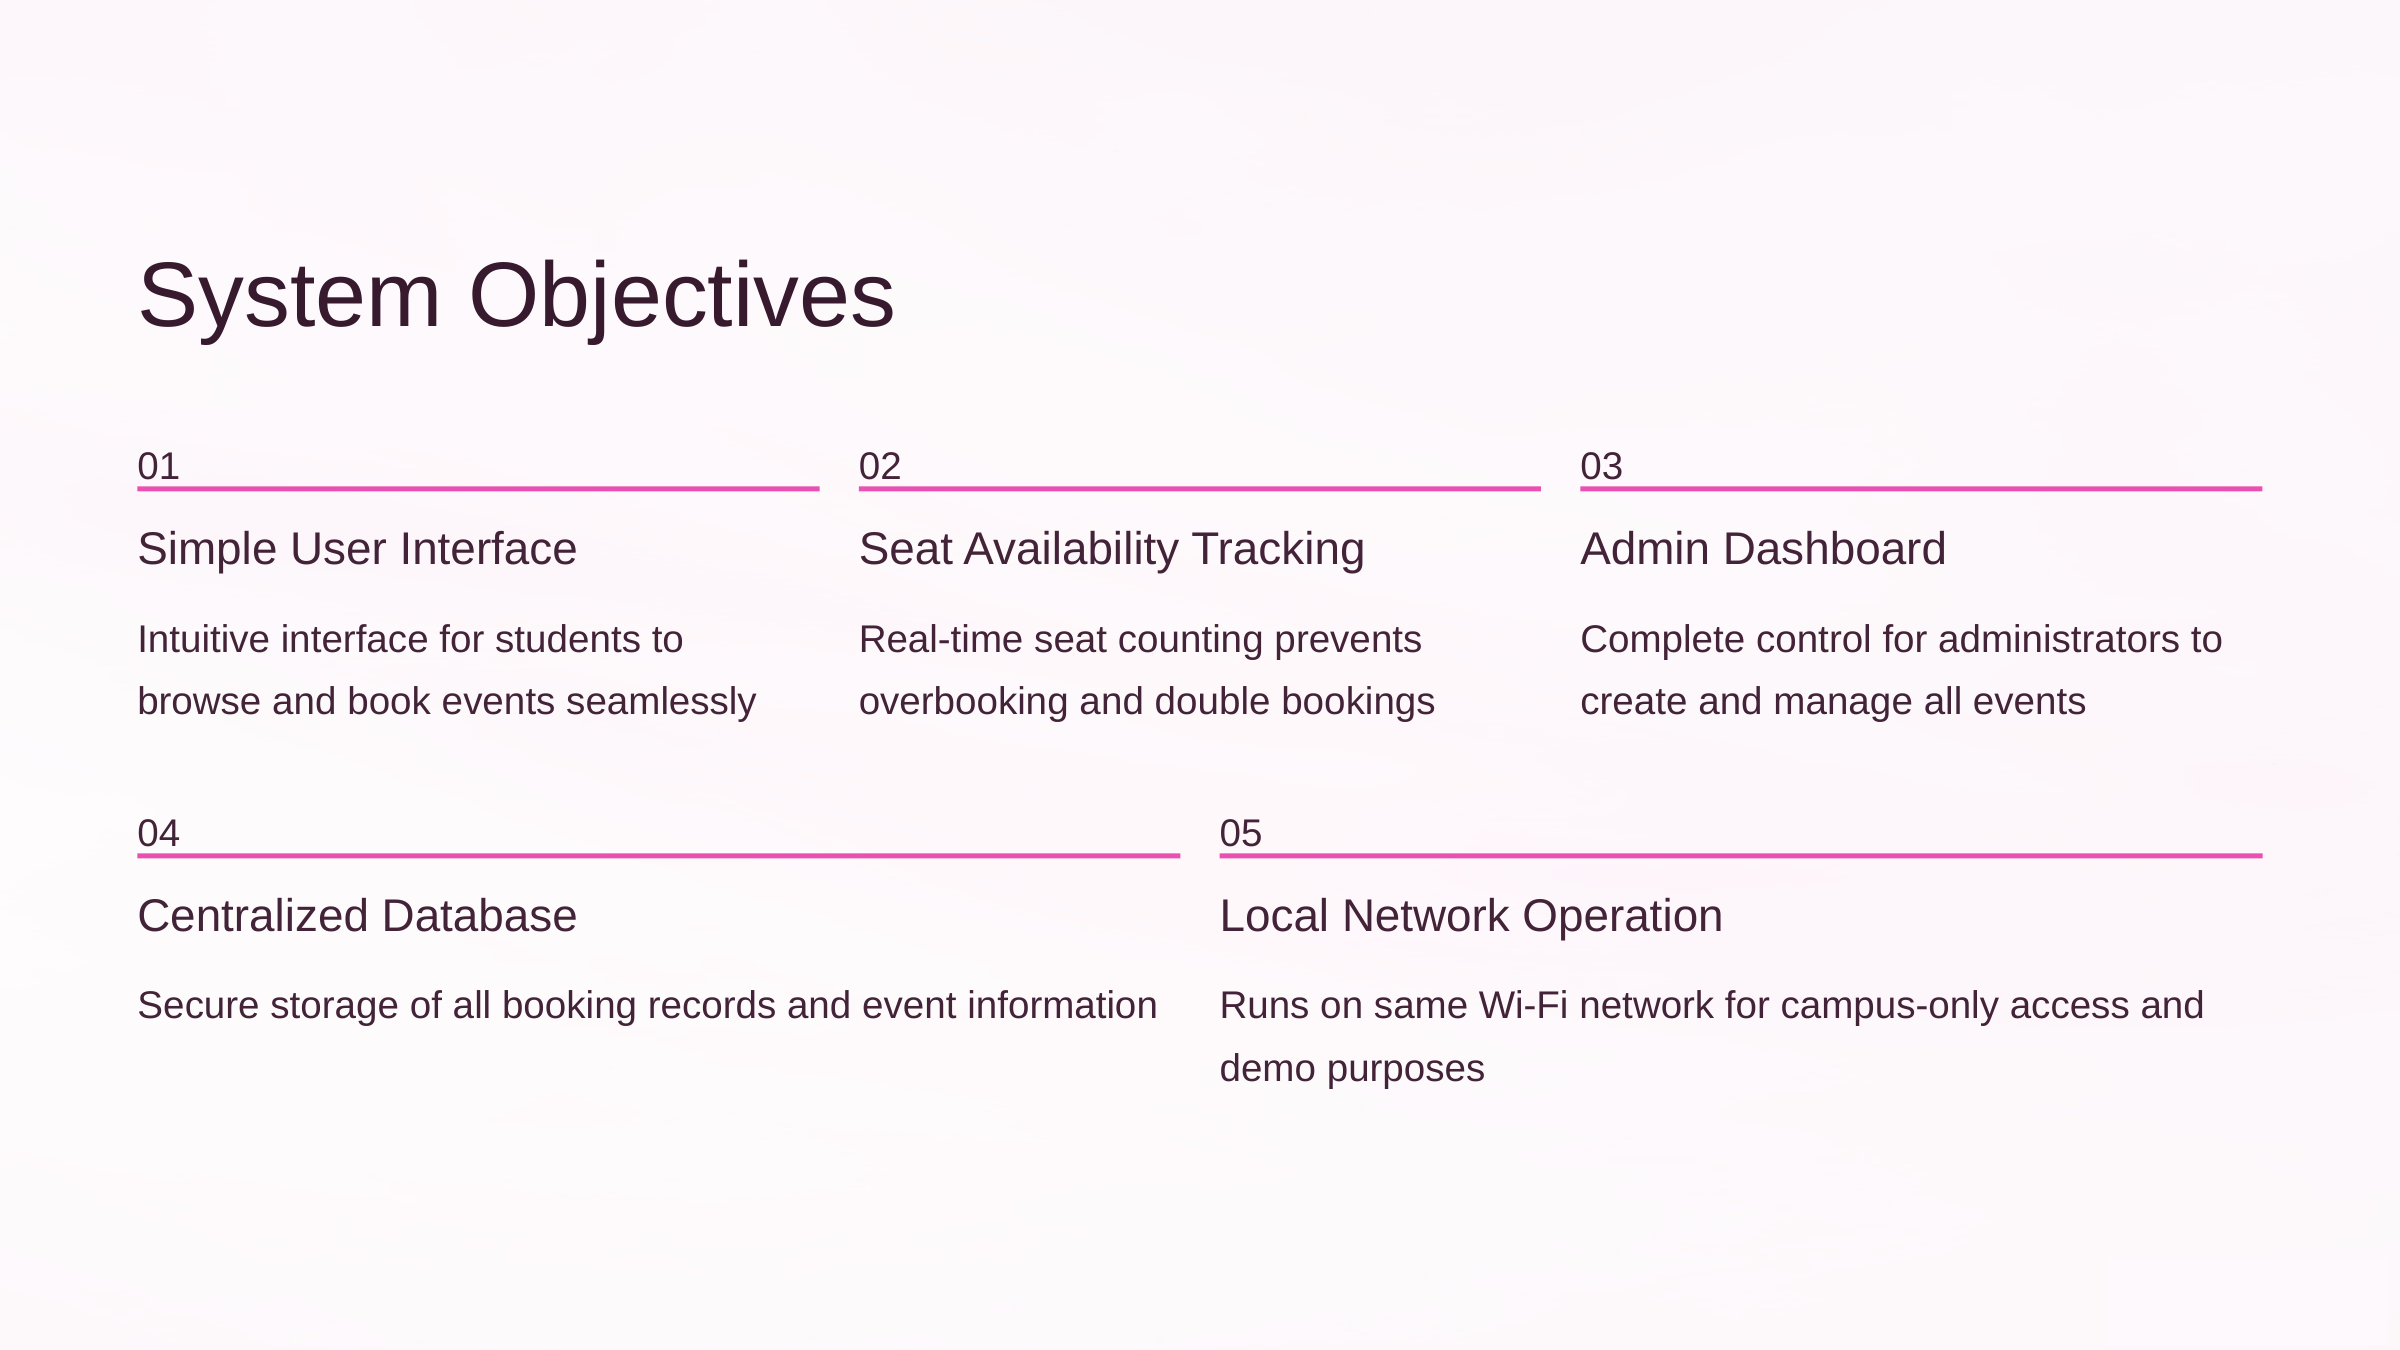

System Objectives
01
02
03

Simple User Interface
Seat Availability Tracking
Admin Dashboard
Intuitive interface for students to browse and book events seamlessly
Real-time seat counting prevents overbooking and double bookings
Complete control for administrators to create and manage all events
04
05

Centralized Database
Local Network Operation
Secure storage of all booking records and event information
Runs on same Wi-Fi network for campus-only access and demo purposes